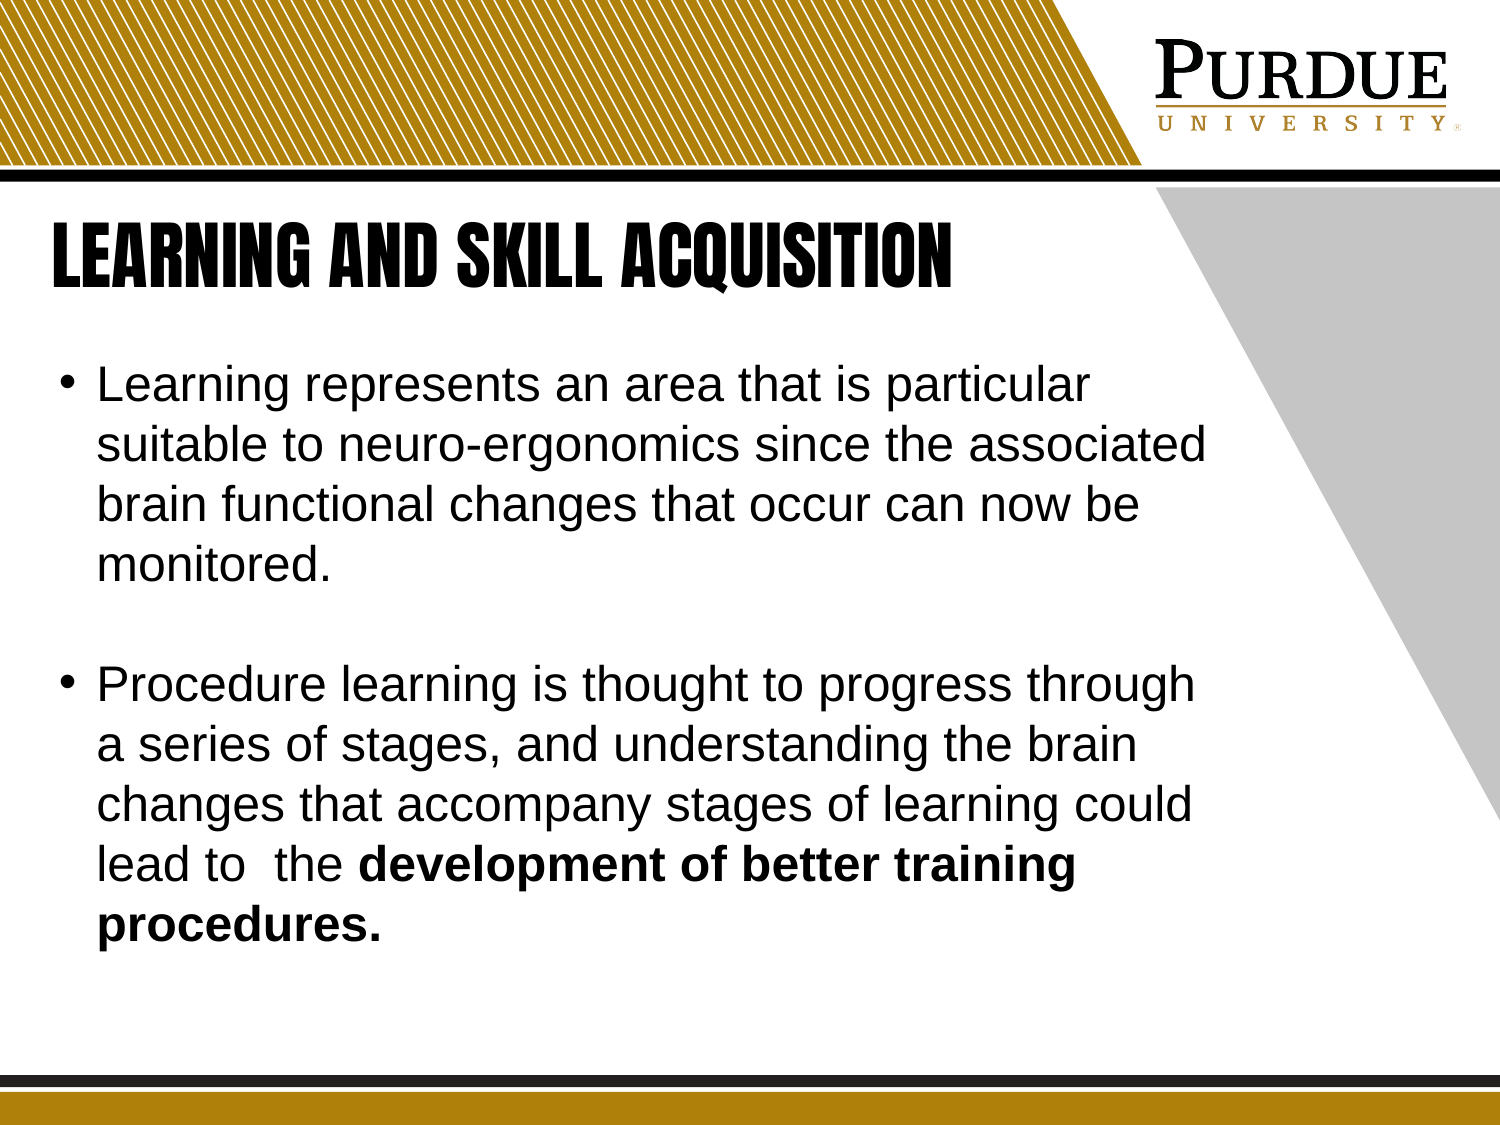

# Learning and skill acquisition
Learning represents an area that is particular suitable to neuro-ergonomics since the associated brain functional changes that occur can now be monitored.

Procedure learning is thought to progress through a series of stages, and understanding the brain changes that accompany stages of learning could lead to  the development of better training procedures.